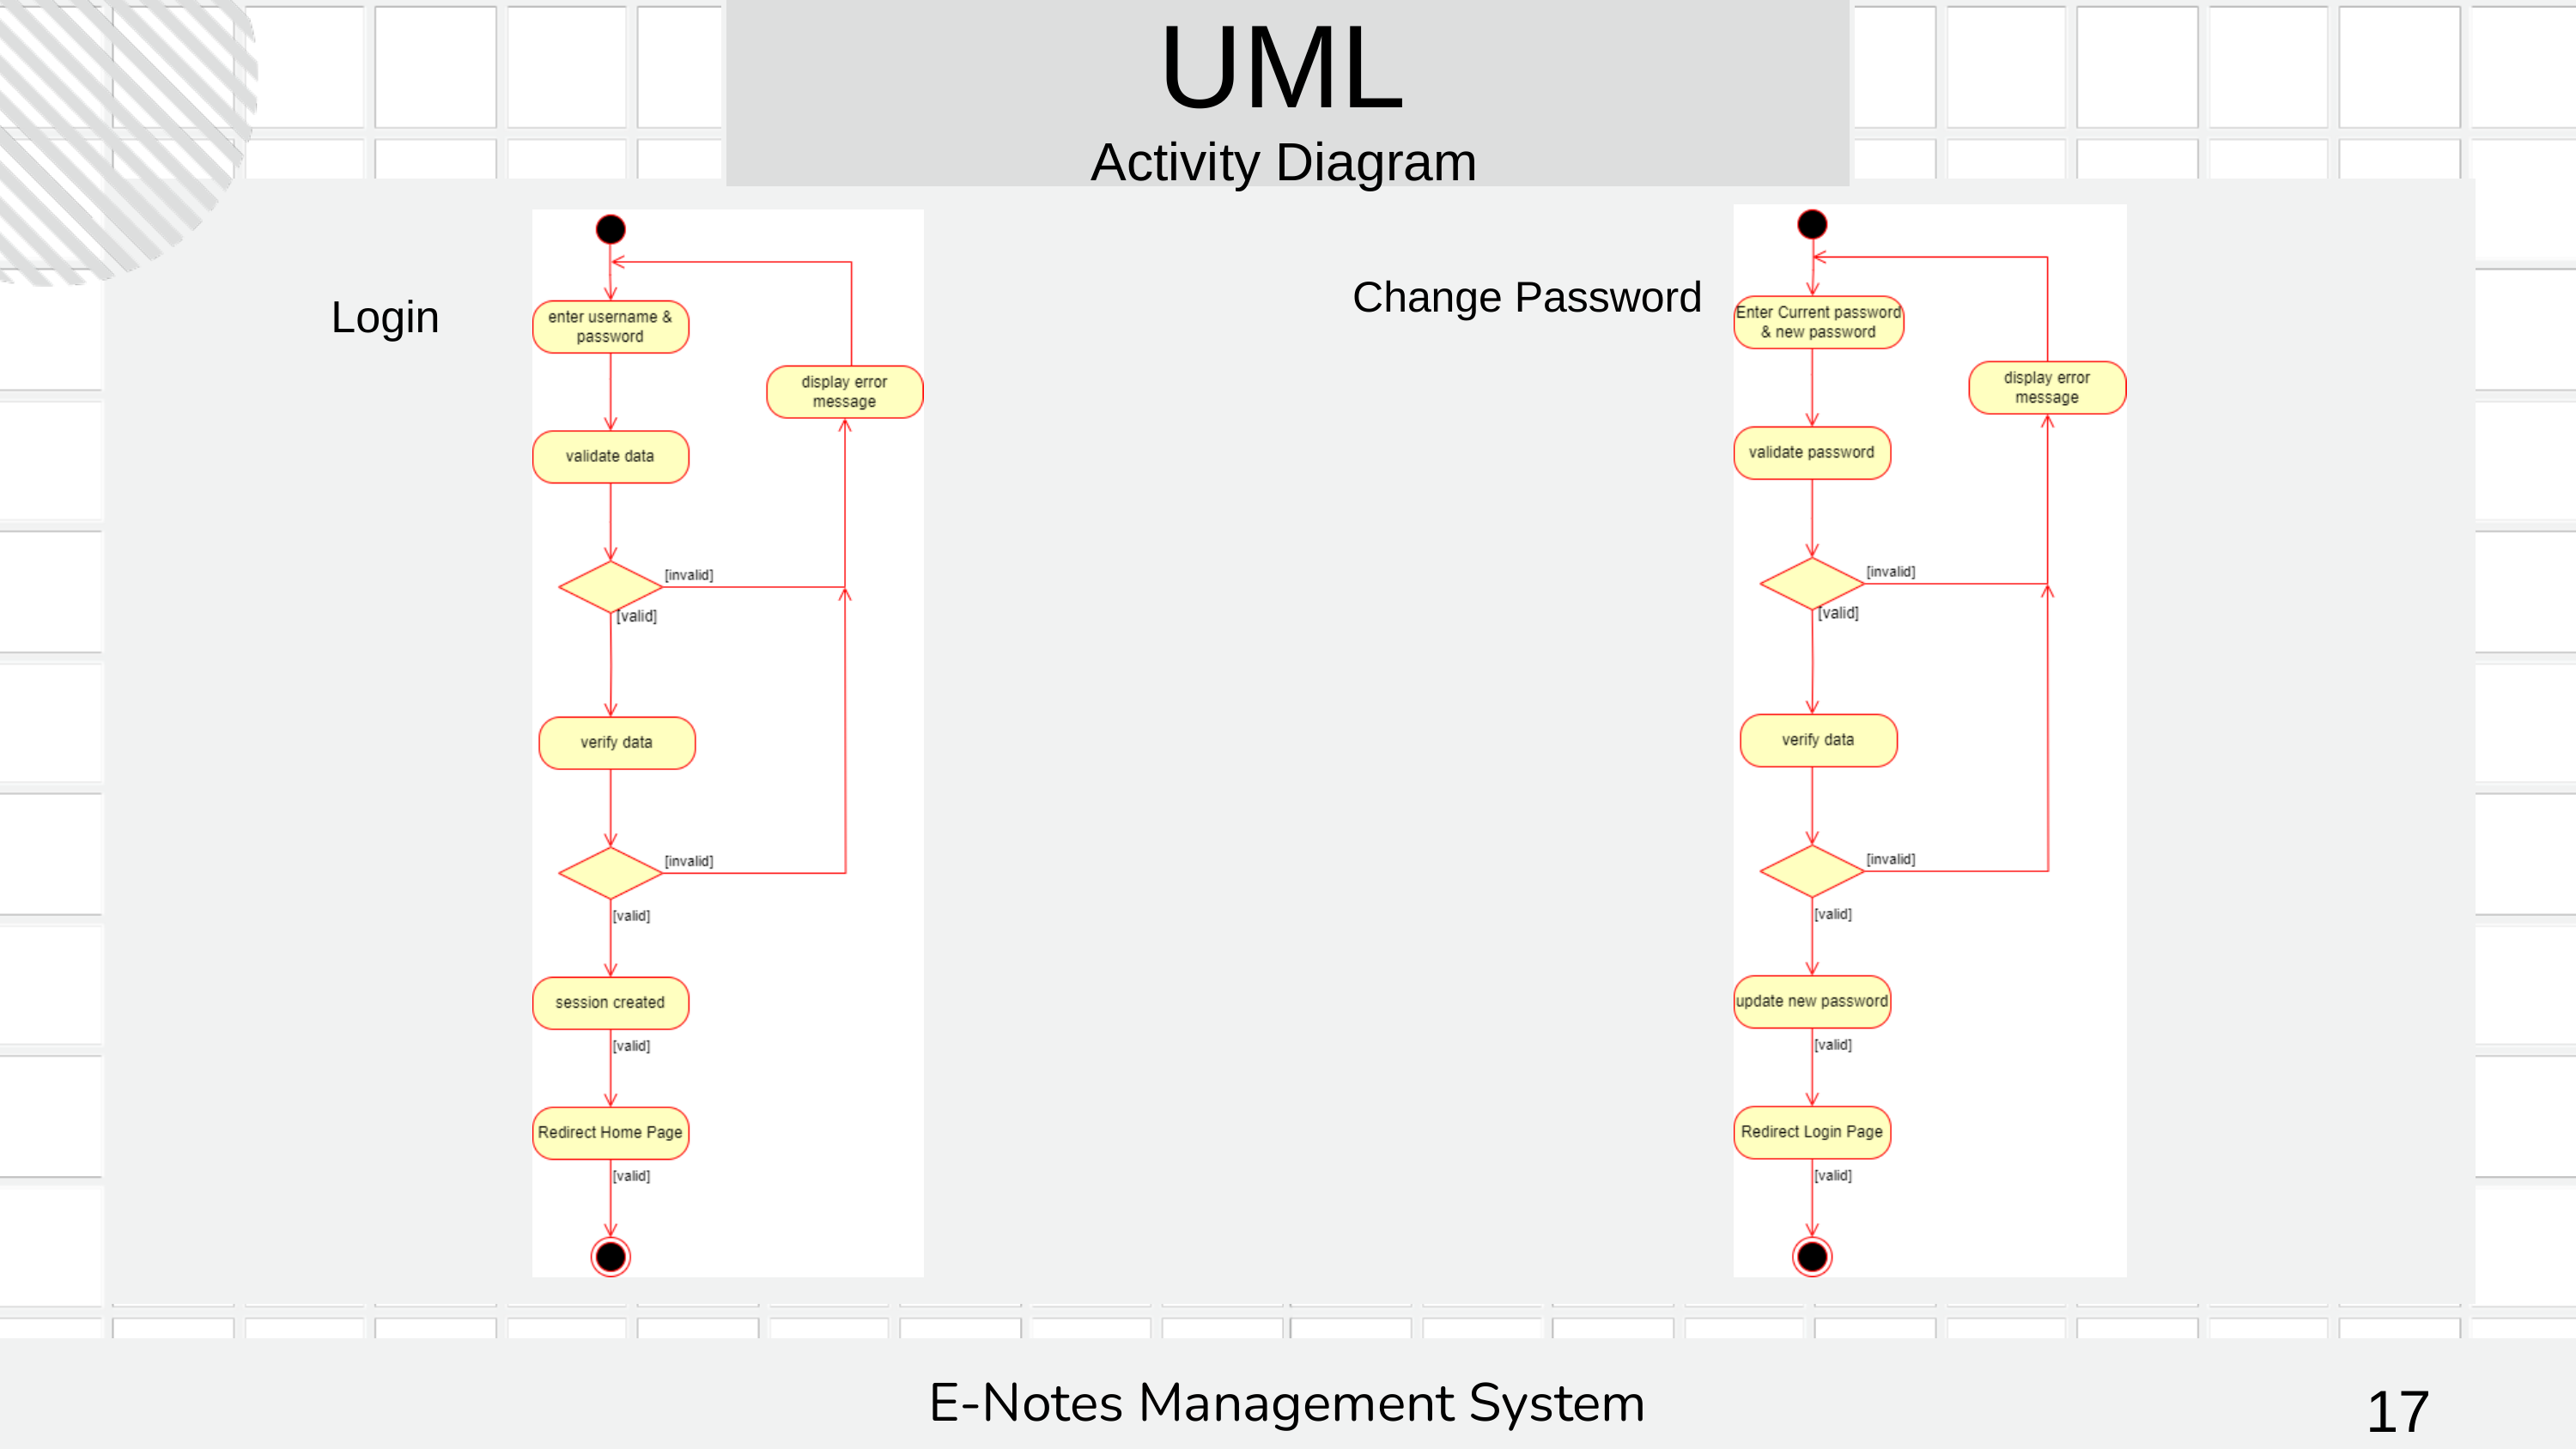

UML
Activity Diagram

Change Password
Login

E-Notes Management System
17